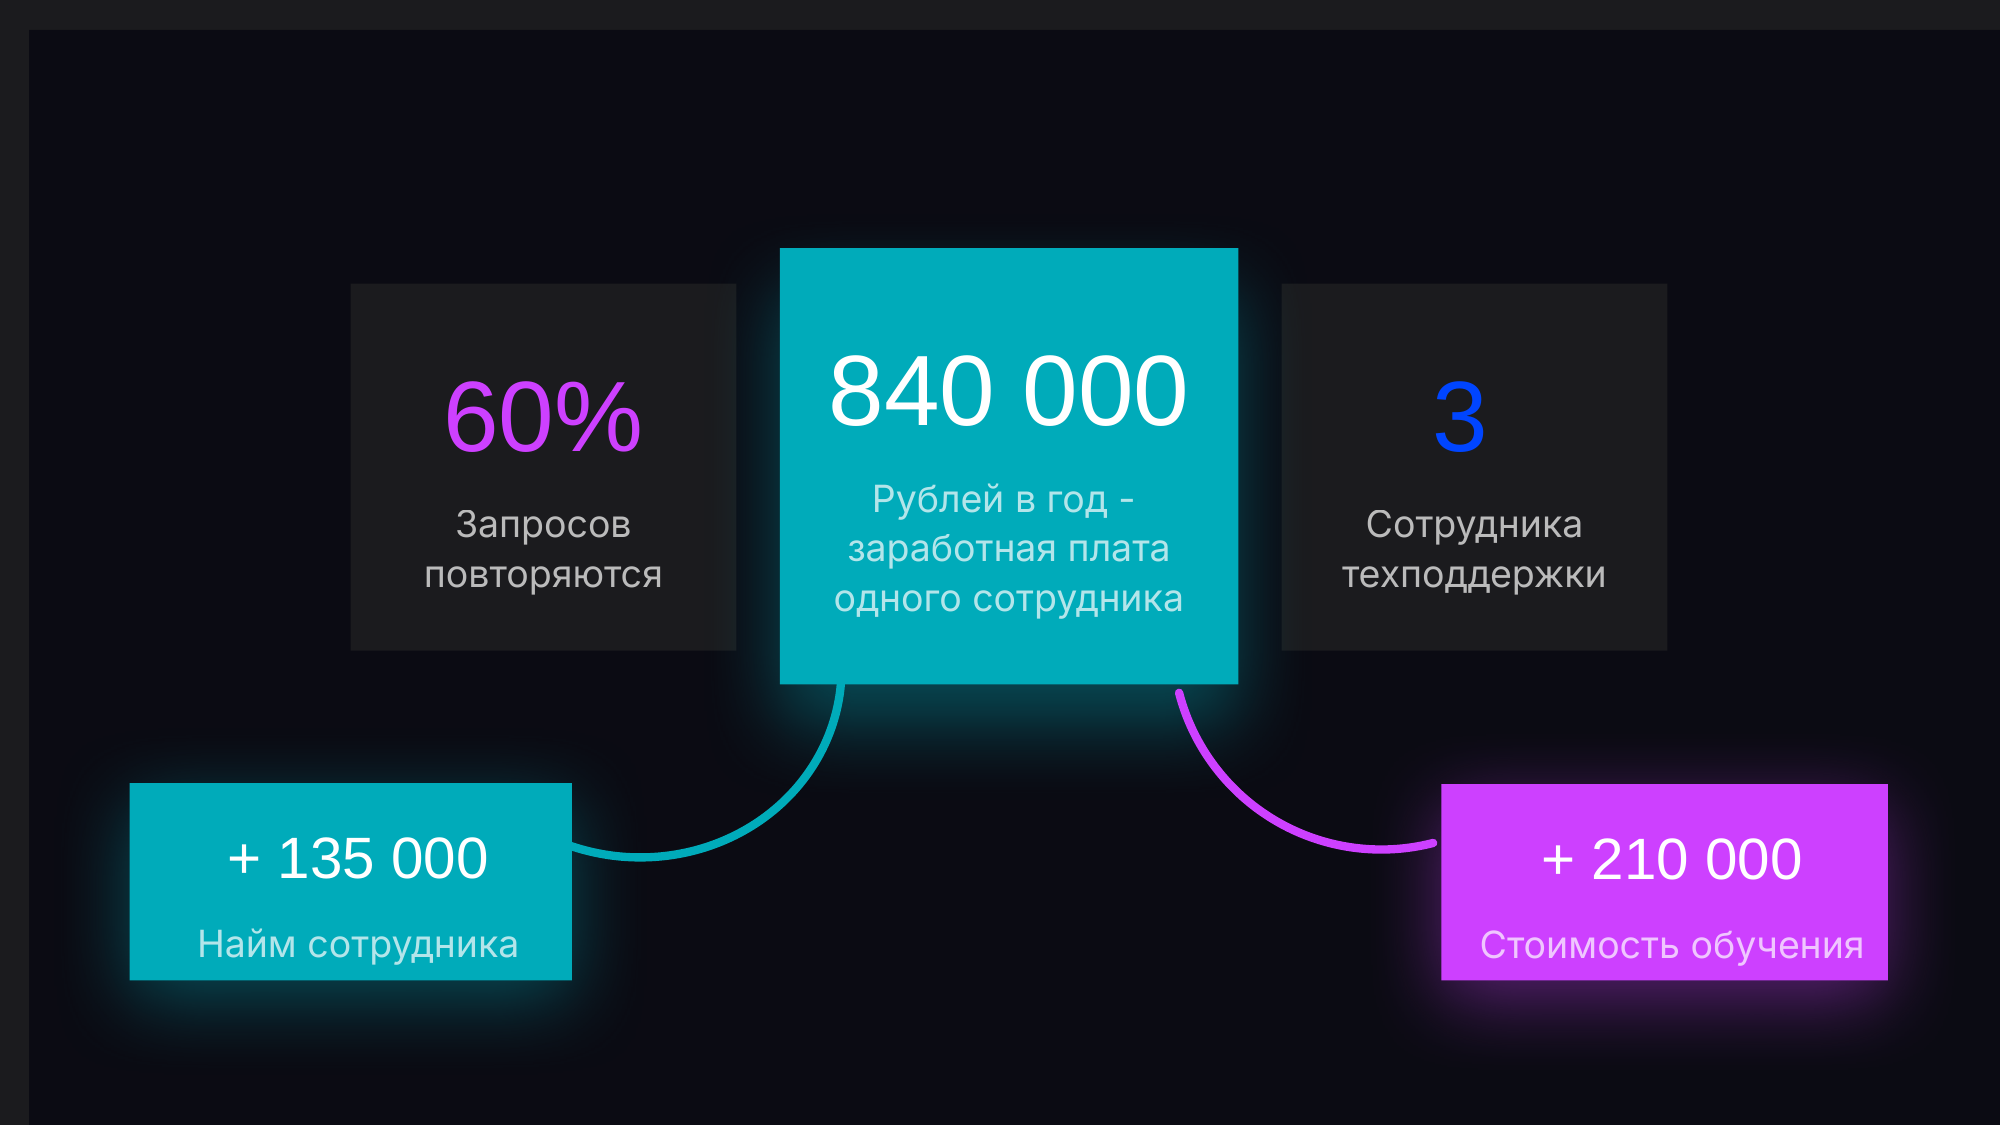

840 000
Рублей в год -  заработная плата одного сотрудника
60%
Запросов повторяются
3
Сотрудника техподдержки

+ 135 000
Найм сотрудника
+ 210 000
Стоимость обучения